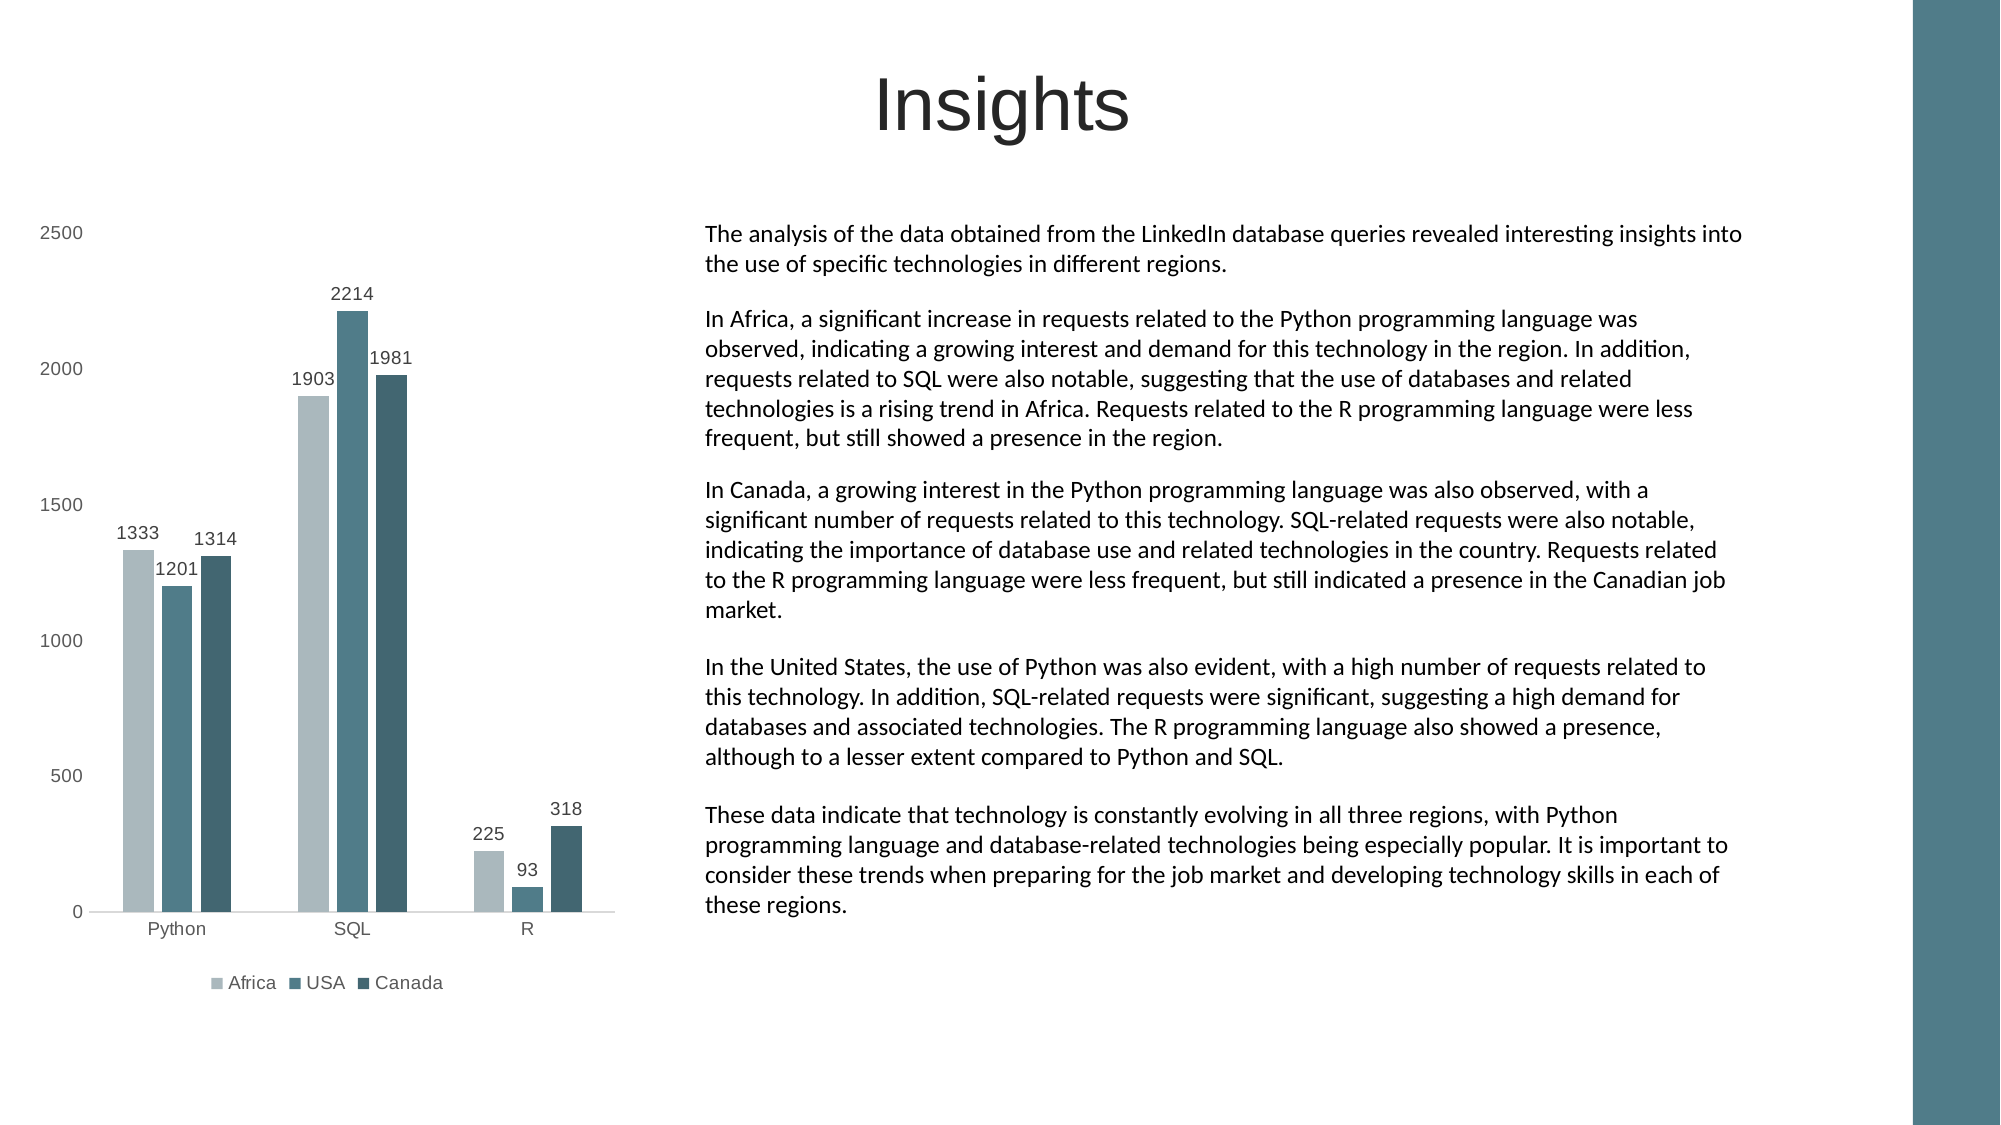

Insights

### Chart

| Category | Africa | USA | Canada |
|---|---|---|---|
| Python | 1333.0 | 1201.0 | 1314.0 |
| SQL | 1903.0 | 2214.0 | 1981.0 |
| R | 225.0 | 93.0 | 318.0 |
The analysis of the data obtained from the LinkedIn database queries revealed interesting insights into the use of specific technologies in different regions.
In Africa, a significant increase in requests related to the Python programming language was observed, indicating a growing interest and demand for this technology in the region. In addition, requests related to SQL were also notable, suggesting that the use of databases and related technologies is a rising trend in Africa. Requests related to the R programming language were less frequent, but still showed a presence in the region.
In Canada, a growing interest in the Python programming language was also observed, with a significant number of requests related to this technology. SQL-related requests were also notable, indicating the importance of database use and related technologies in the country. Requests related to the R programming language were less frequent, but still indicated a presence in the Canadian job market.
In the United States, the use of Python was also evident, with a high number of requests related to this technology. In addition, SQL-related requests were significant, suggesting a high demand for databases and associated technologies. The R programming language also showed a presence, although to a lesser extent compared to Python and SQL.
These data indicate that technology is constantly evolving in all three regions, with Python programming language and database-related technologies being especially popular. It is important to consider these trends when preparing for the job market and developing technology skills in each of these regions.